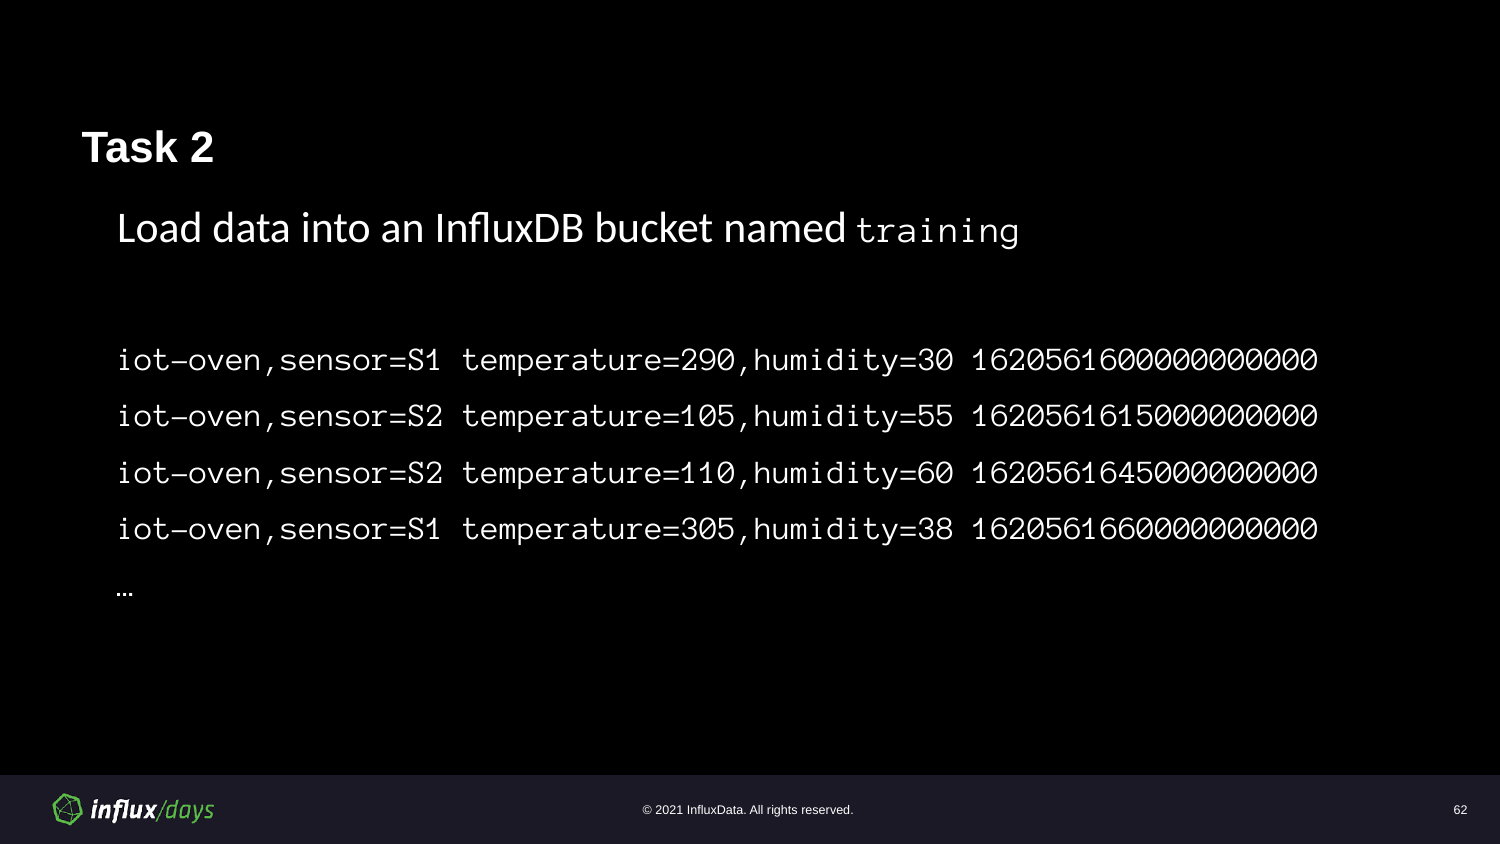

# Task 2
Load data into an InfluxDB bucket named training

iot-oven,sensor=S1 temperature=290,humidity=30 1620561600000000000
iot-oven,sensor=S2 temperature=105,humidity=55 1620561615000000000
iot-oven,sensor=S2 temperature=110,humidity=60 1620561645000000000
iot-oven,sensor=S1 temperature=305,humidity=38 1620561660000000000
…
62